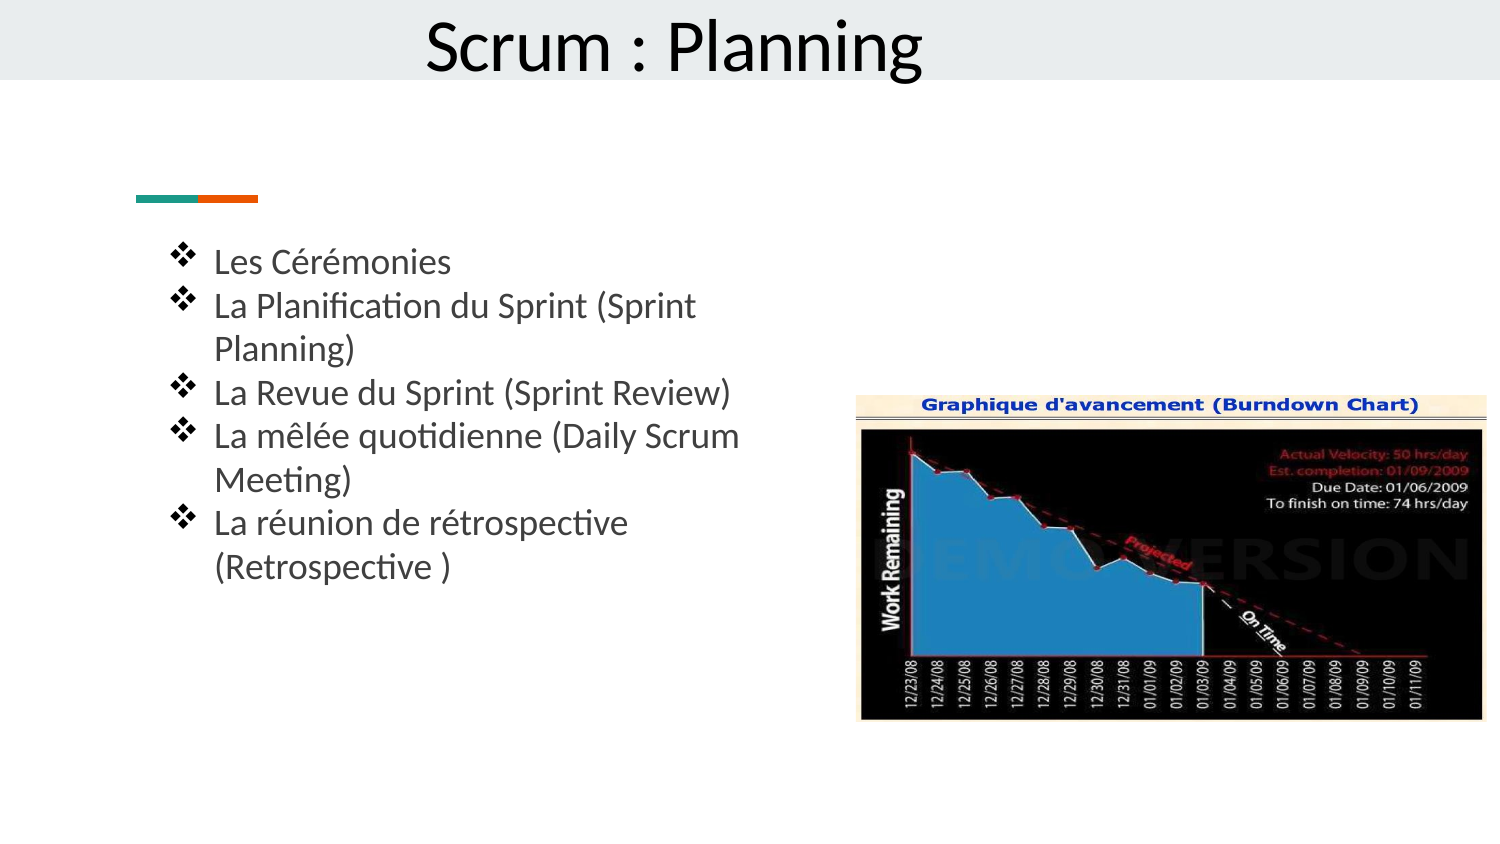

Scrum : Planning

Les Cérémonies
La Planification du Sprint (Sprint Planning)
La Revue du Sprint (Sprint Review)
La mêlée quotidienne (Daily Scrum Meeting)
La réunion de rétrospective (Retrospective )